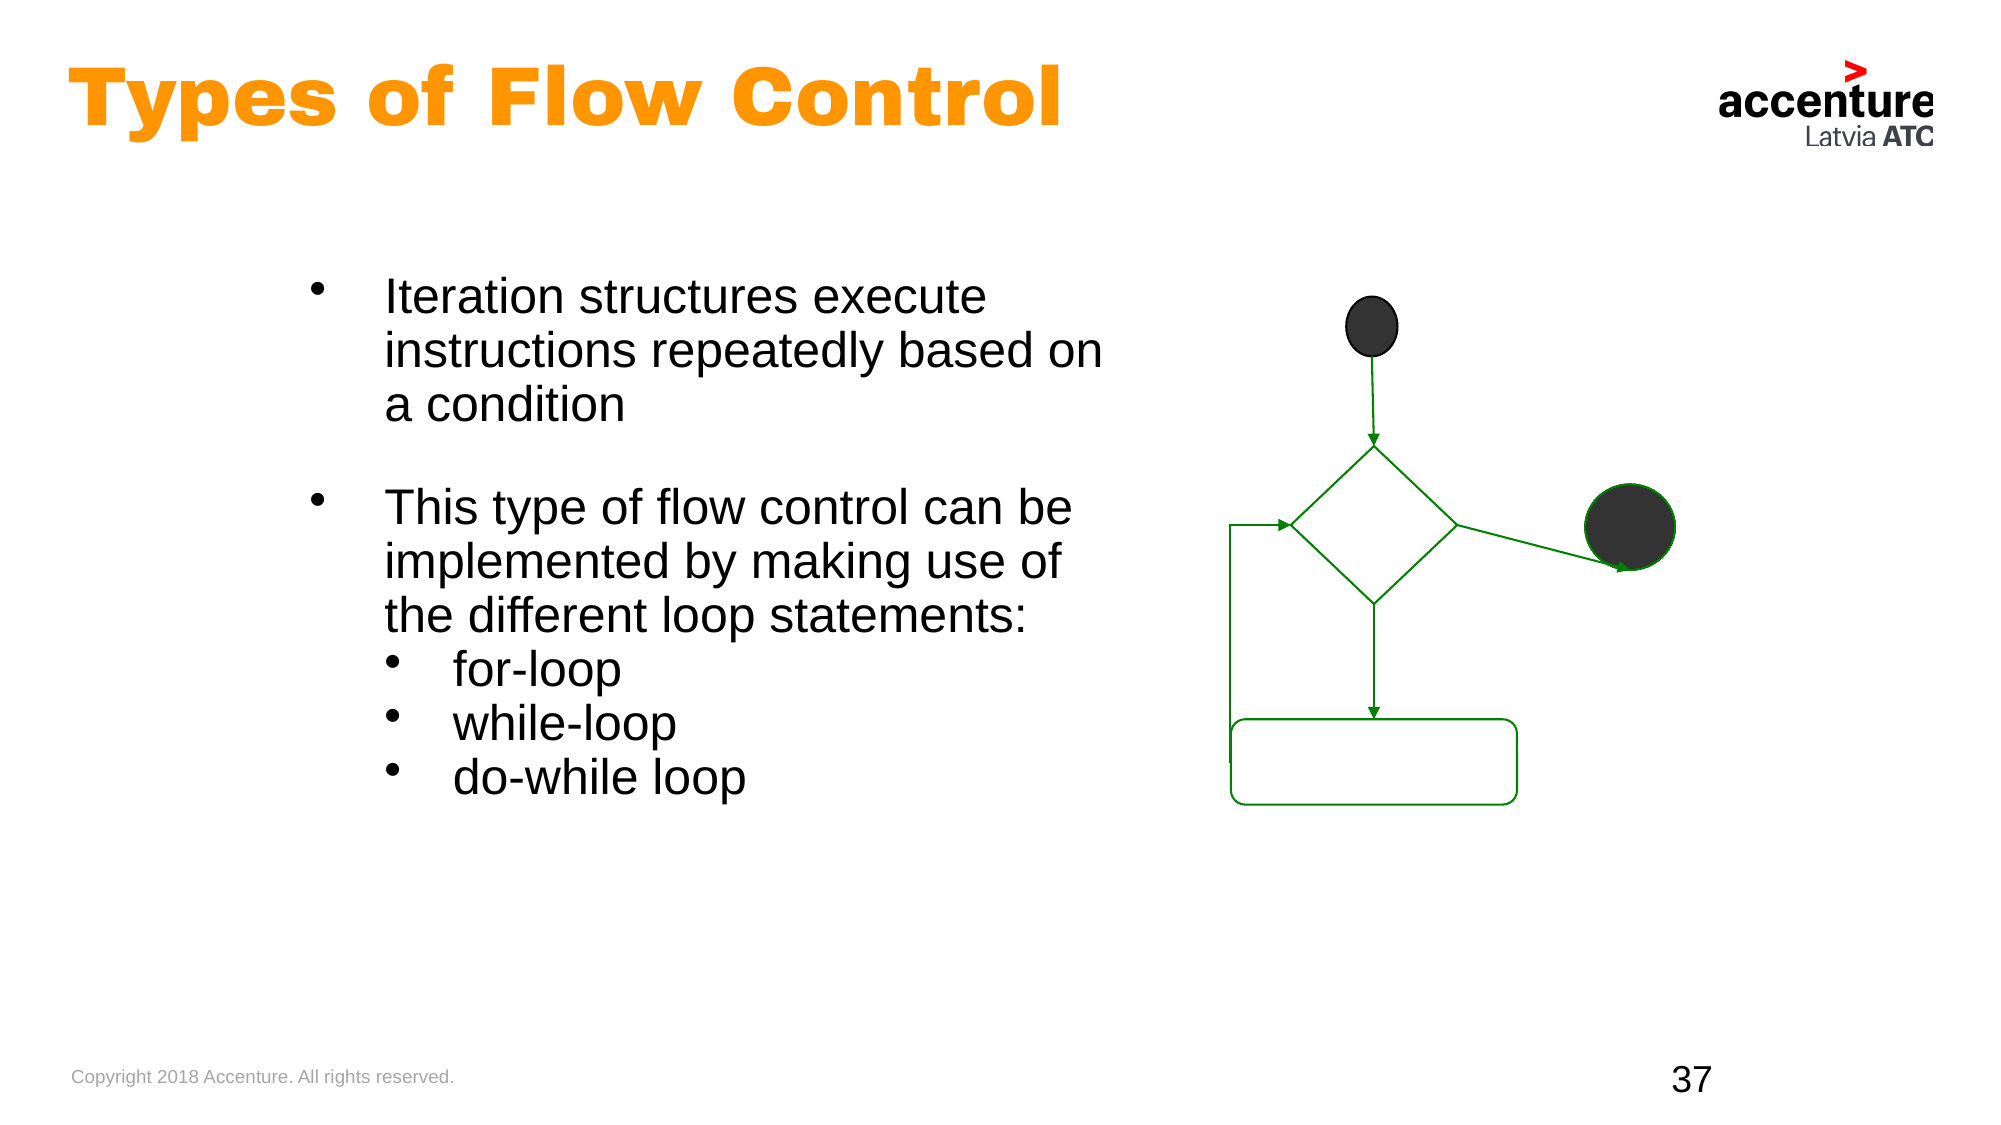

Types of Flow Control

Iteration structures execute instructions repeatedly based on a condition

This type of flow control can be implemented by making use of the different loop statements:
for-loop
while-loop
do-while loop

37